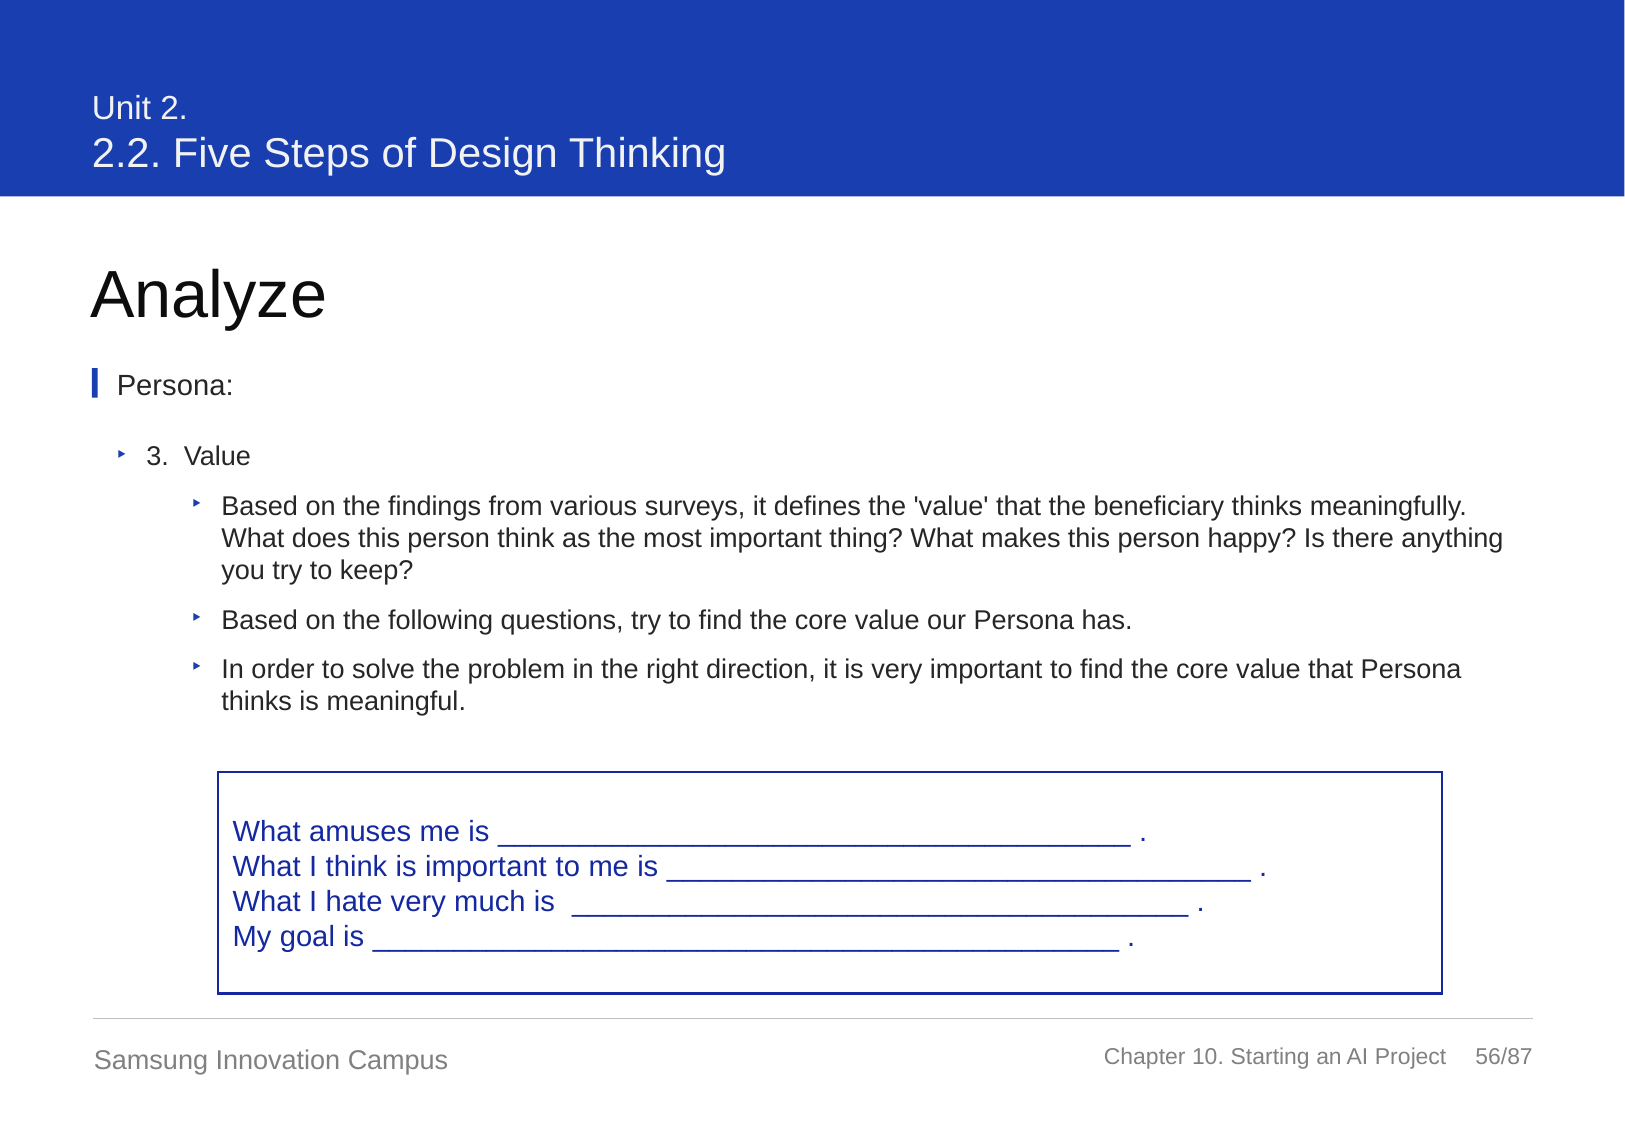

Unit 2.
2.2. Five Steps of Design Thinking
Analyze
Persona:

3.  Value
Based on the findings from various surveys, it defines the 'value' that the beneficiary thinks meaningfully. What does this person think as the most important thing? What makes this person happy? Is there anything you try to keep?
Based on the following questions, try to find the core value our Persona has.
In order to solve the problem in the right direction, it is very important to find the core value that Persona thinks is meaningful.

What amuses me is _______________________________________ .
What I think is important to me is ____________________________________ .
What I hate very much is  ______________________________________ .
My goal is ______________________________________________ .